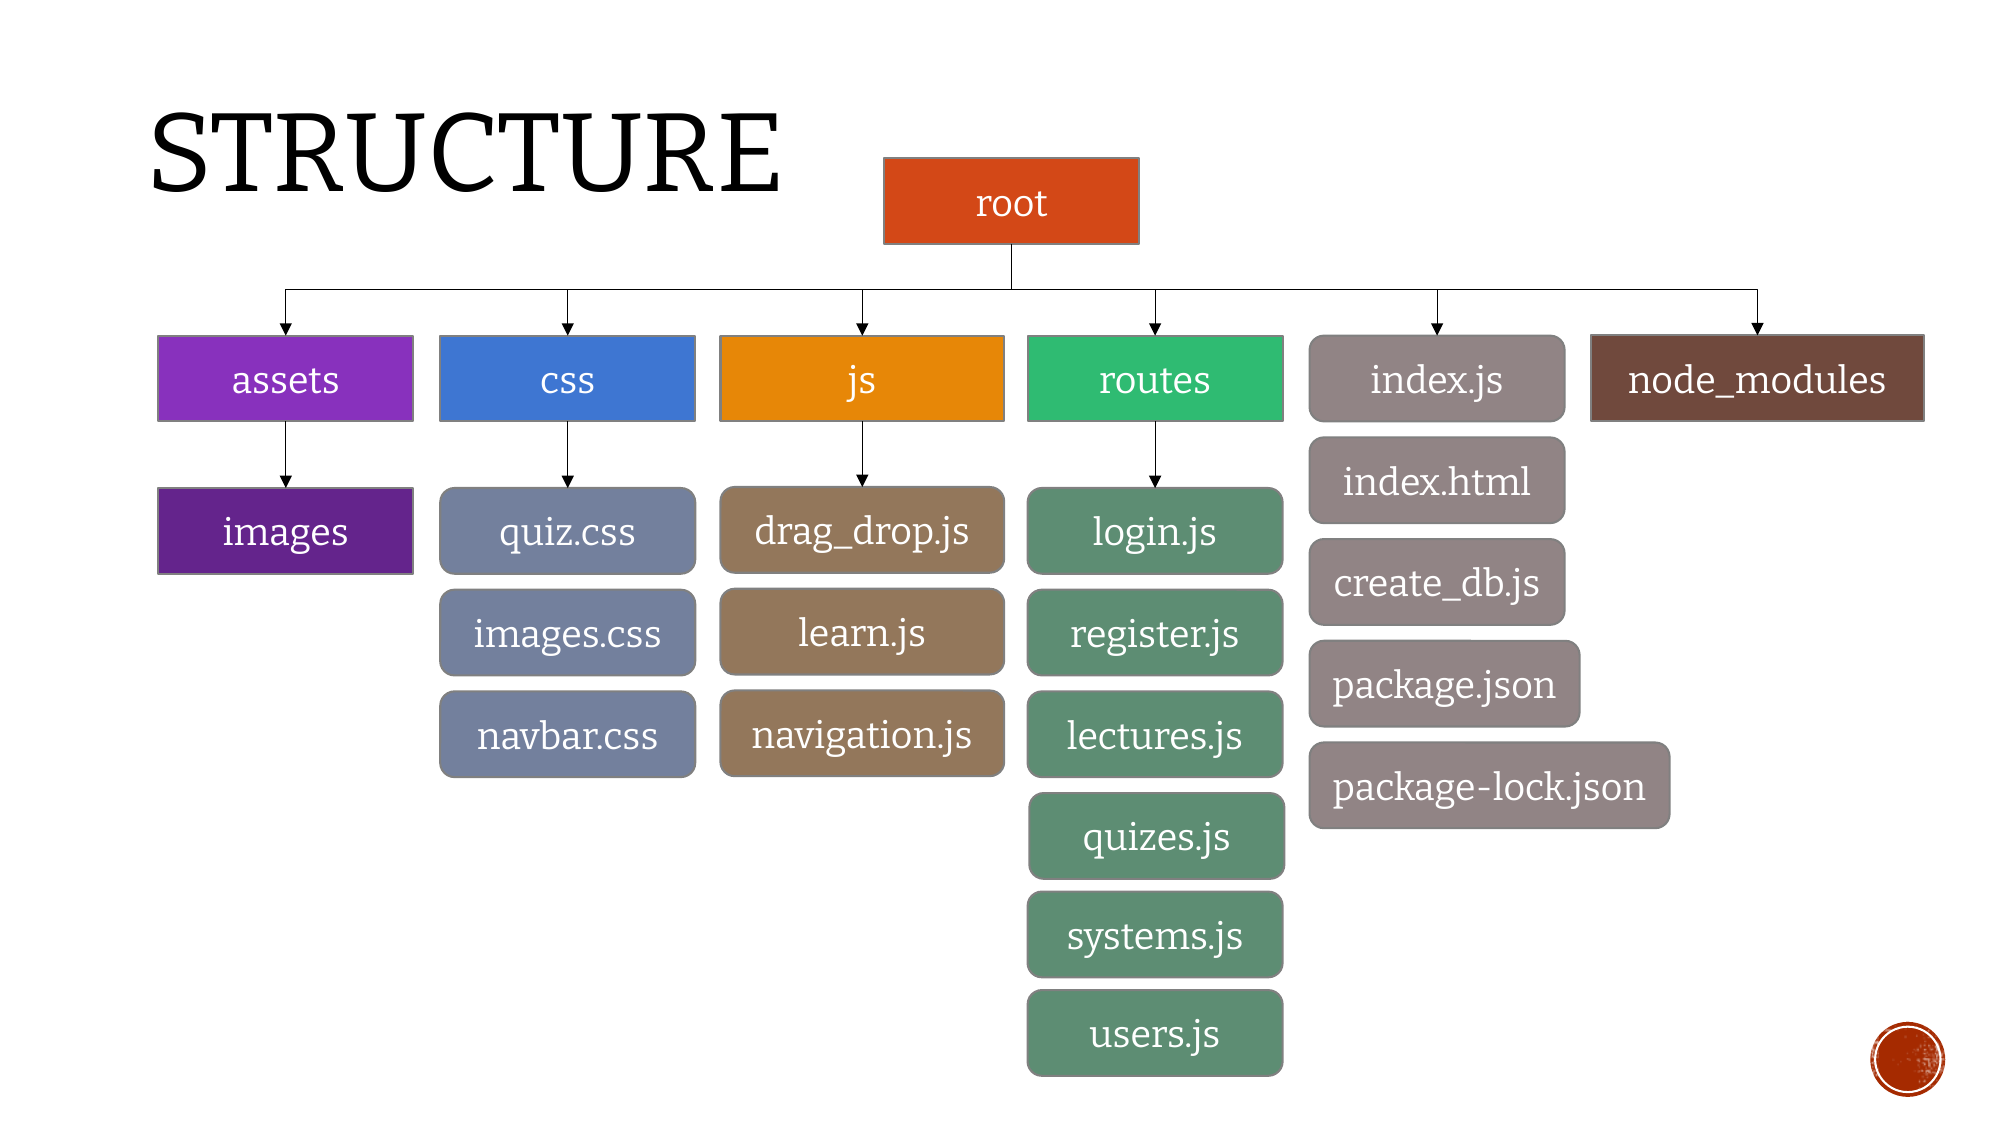

STRUCTURE
root
node_modules
assets
css
js
routes
index.js
index.html
drag_drop.js
images
quiz.css
login.js
create_db.js
learn.js
images.css
register.js
package.json
navigation.js
navbar.css
lectures.js
package-lock.json
quizes.js
systems.js
users.js